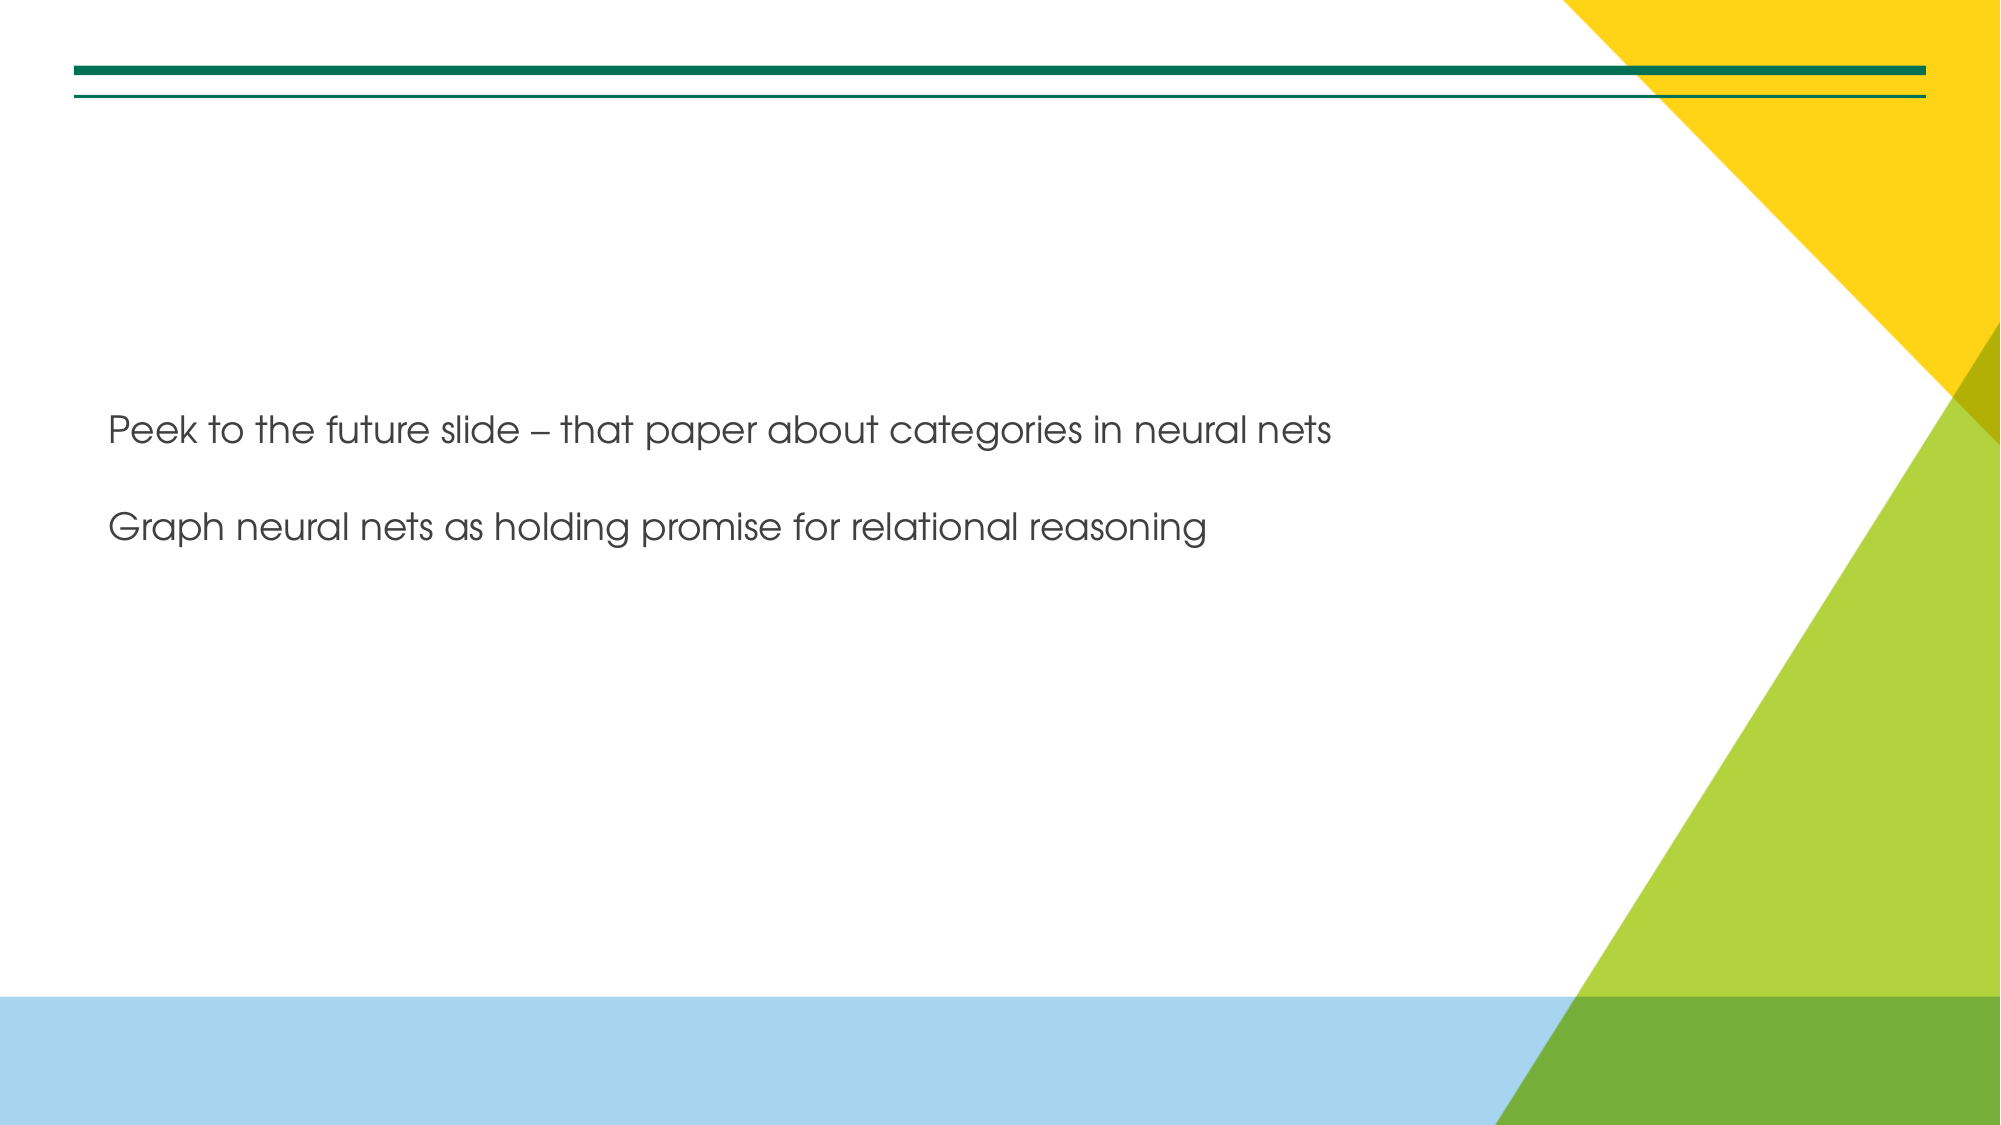

#
Peek to the future slide – that paper about categories in neural nets
Graph neural nets as holding promise for relational reasoning